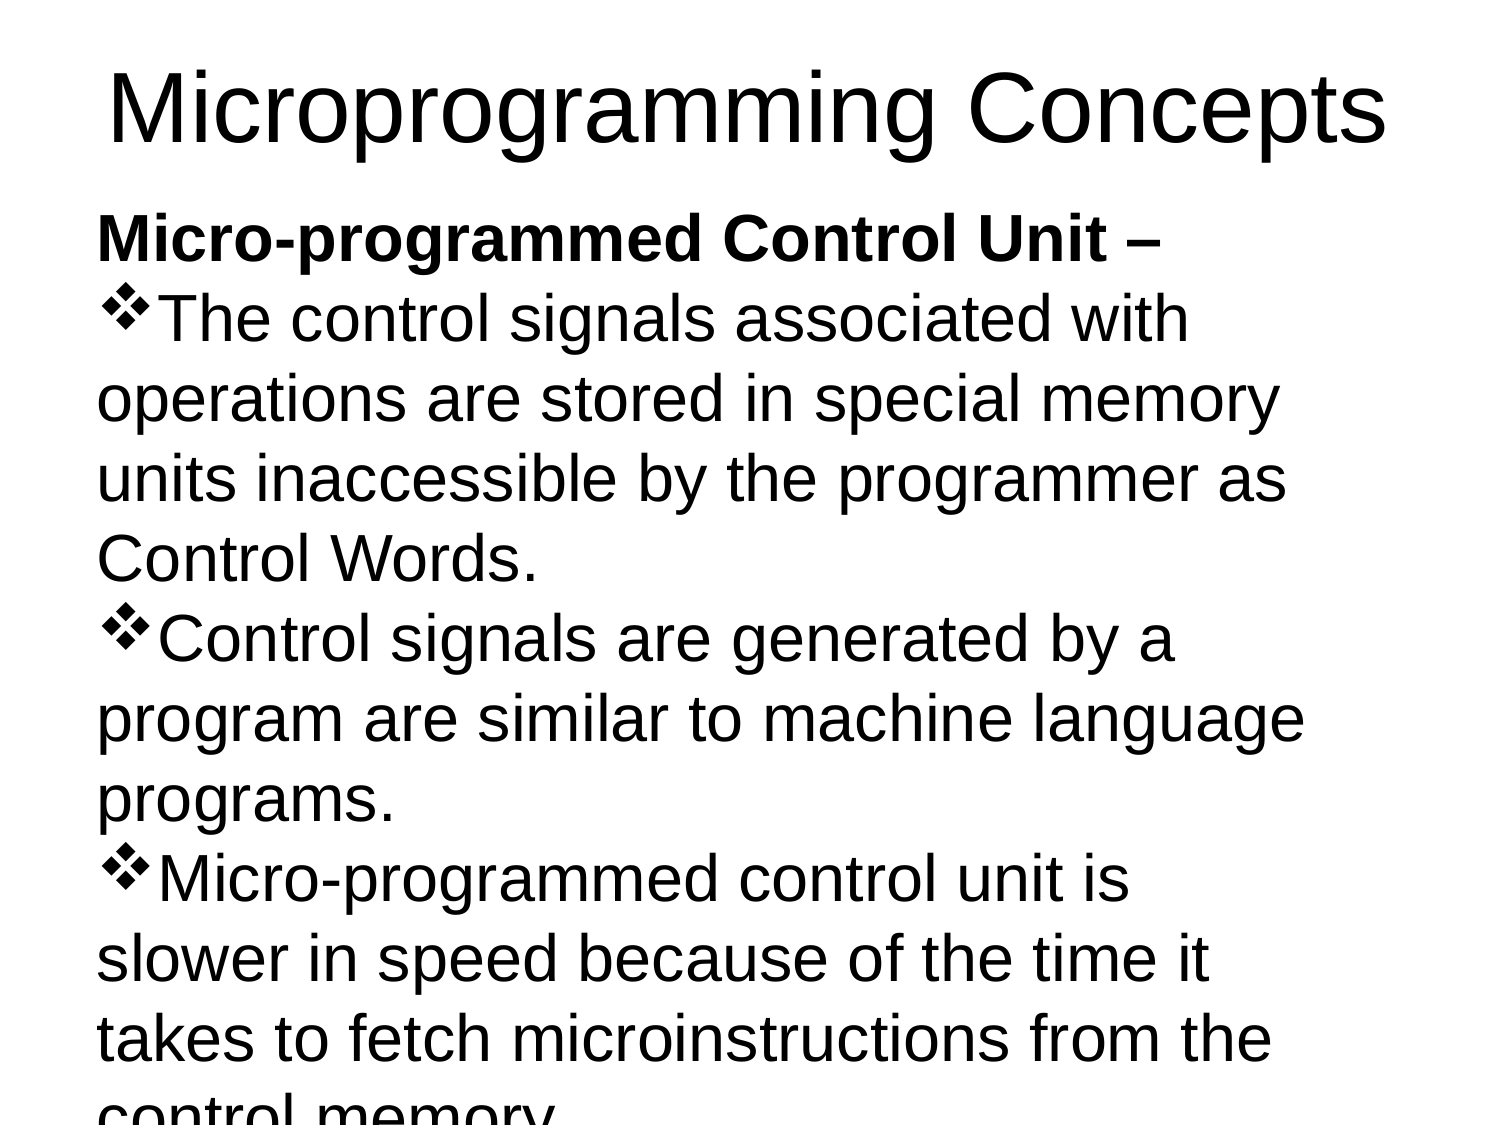

Microprogramming Concepts
Micro-programmed Control Unit –
The control signals associated with operations are stored in special memory units inaccessible by the programmer as Control Words.
Control signals are generated by a program are similar to machine language programs.
Micro-programmed control unit is slower in speed because of the time it takes to fetch microinstructions from the control memory.